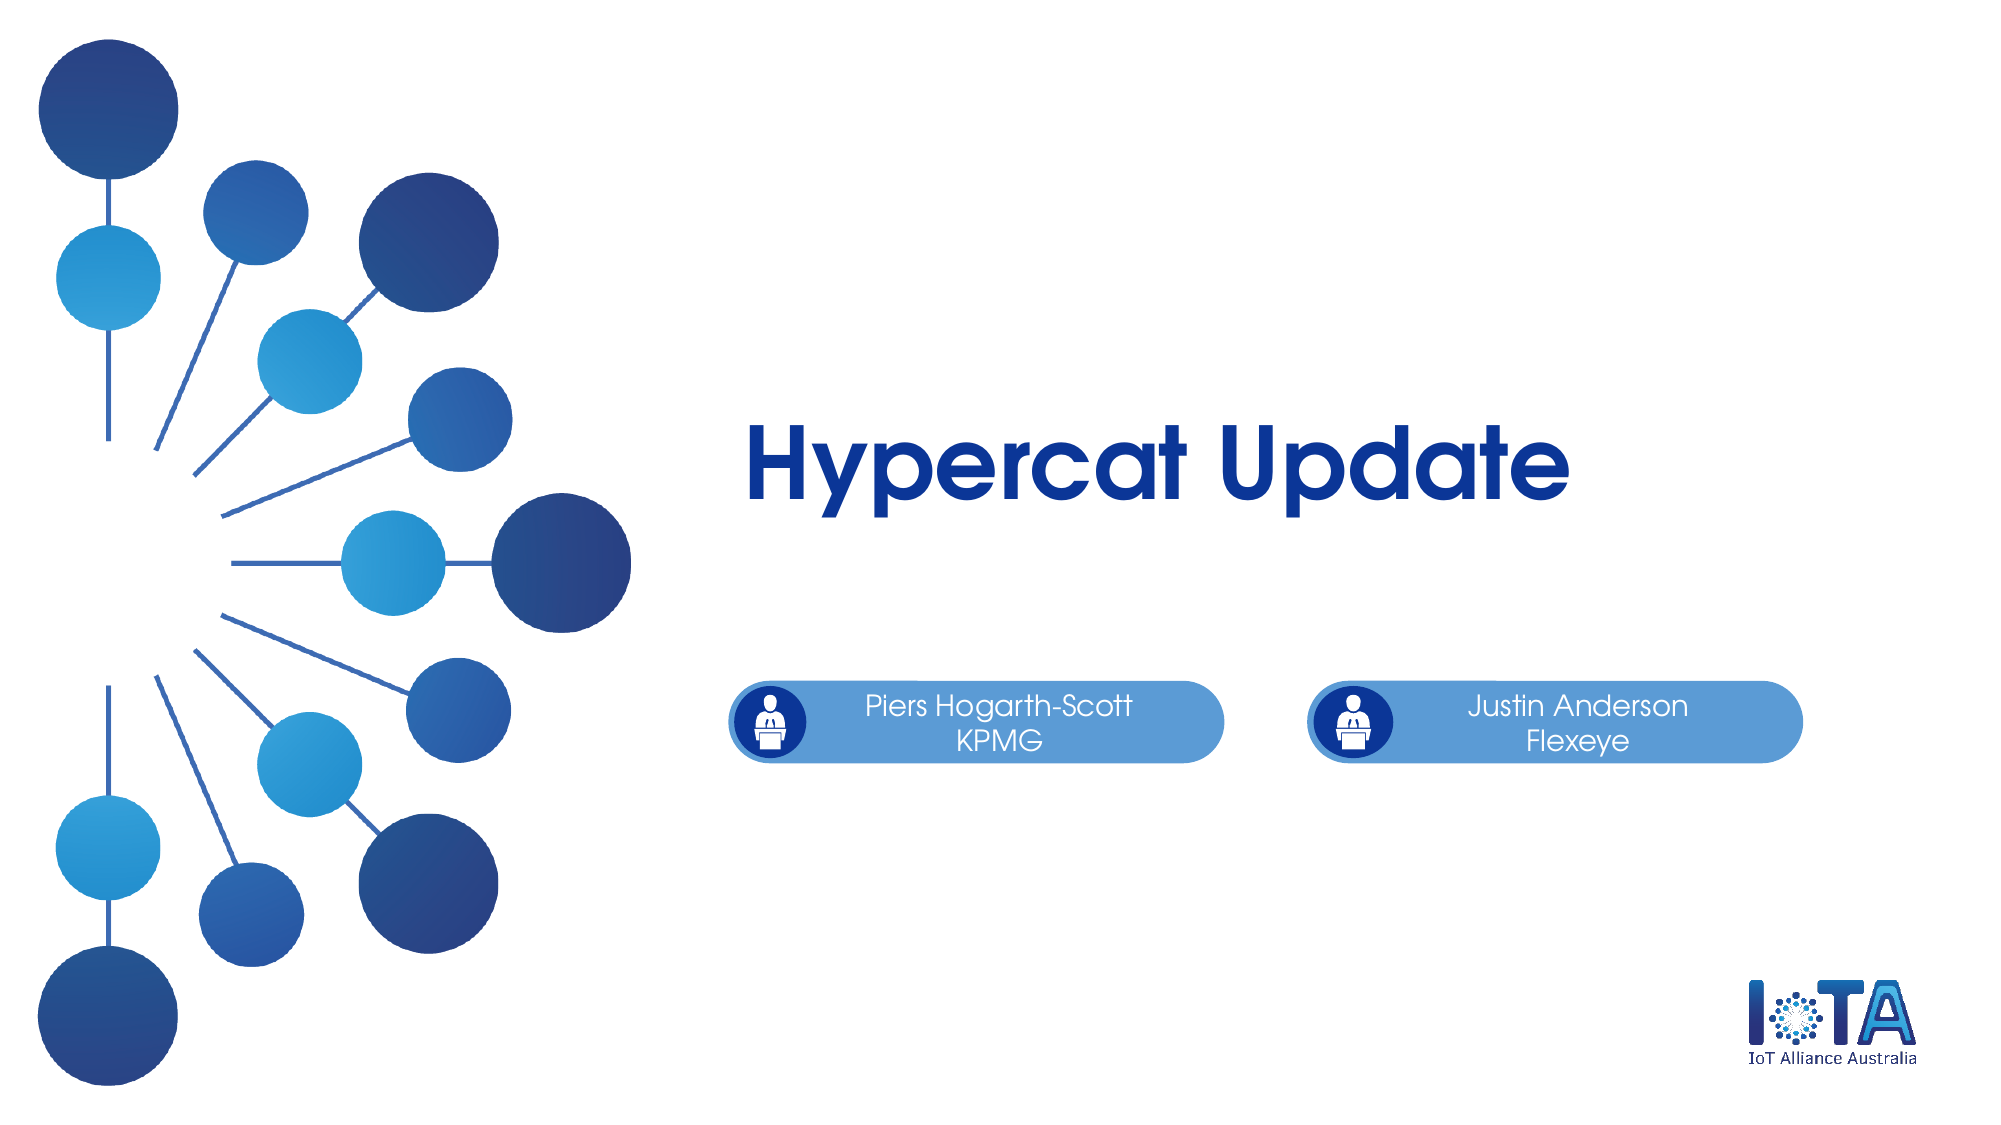

Cover design 1

# Hypercat Update

Piers Hogarth-Scott
KPMG

Justin Anderson
Flexeye